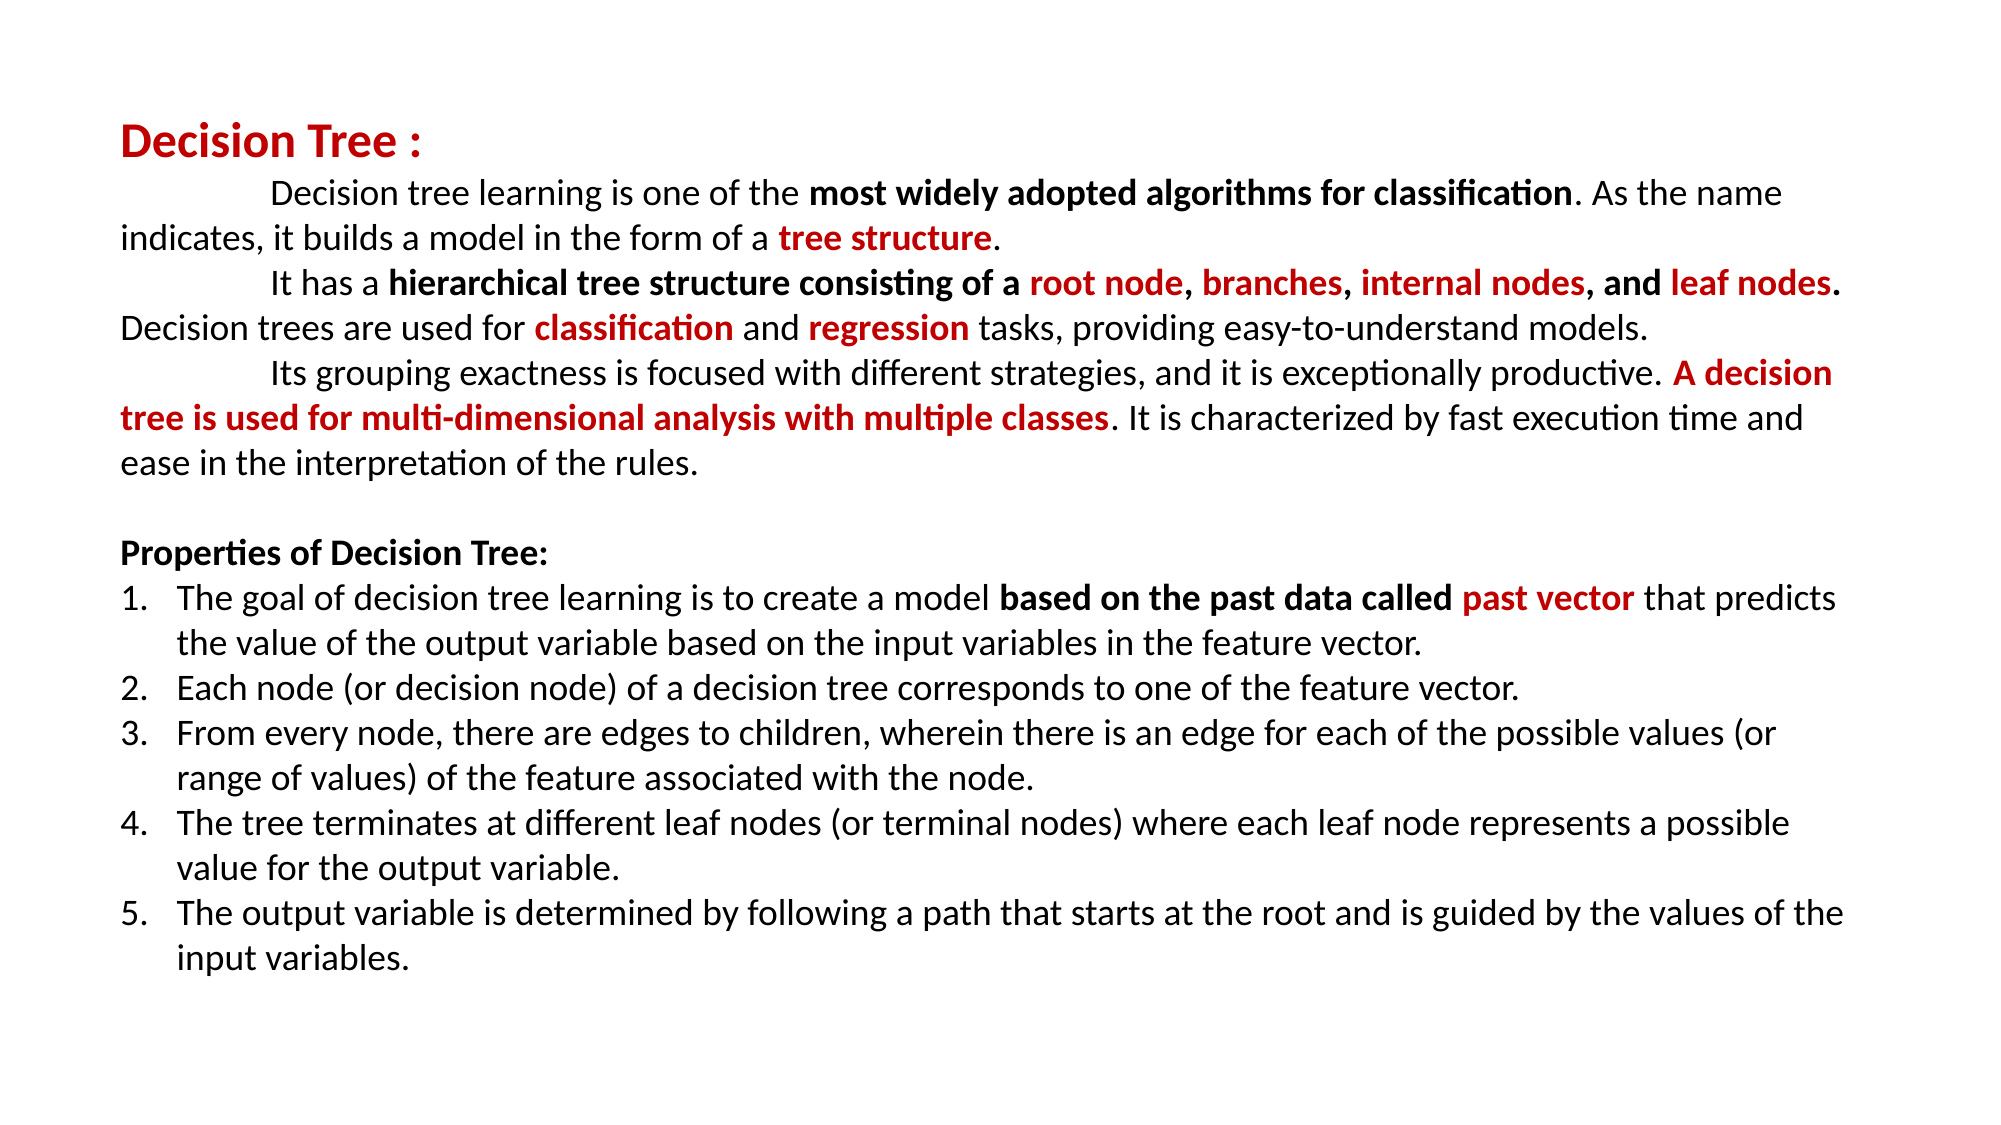

Decision Tree :
	Decision tree learning is one of the most widely adopted algorithms for classification. As the name indicates, it builds a model in the form of a tree structure.
	It has a hierarchical tree structure consisting of a root node, branches, internal nodes, and leaf nodes. Decision trees are used for classification and regression tasks, providing easy-to-understand models.
	Its grouping exactness is focused with different strategies, and it is exceptionally productive. A decision tree is used for multi-dimensional analysis with multiple classes. It is characterized by fast execution time and ease in the interpretation of the rules.

Properties of Decision Tree:
The goal of decision tree learning is to create a model based on the past data called past vector that predicts the value of the output variable based on the input variables in the feature vector.
Each node (or decision node) of a decision tree corresponds to one of the feature vector.
From every node, there are edges to children, wherein there is an edge for each of the possible values (or range of values) of the feature associated with the node.
The tree terminates at different leaf nodes (or terminal nodes) where each leaf node represents a possible value for the output variable.
The output variable is determined by following a path that starts at the root and is guided by the values of the input variables.